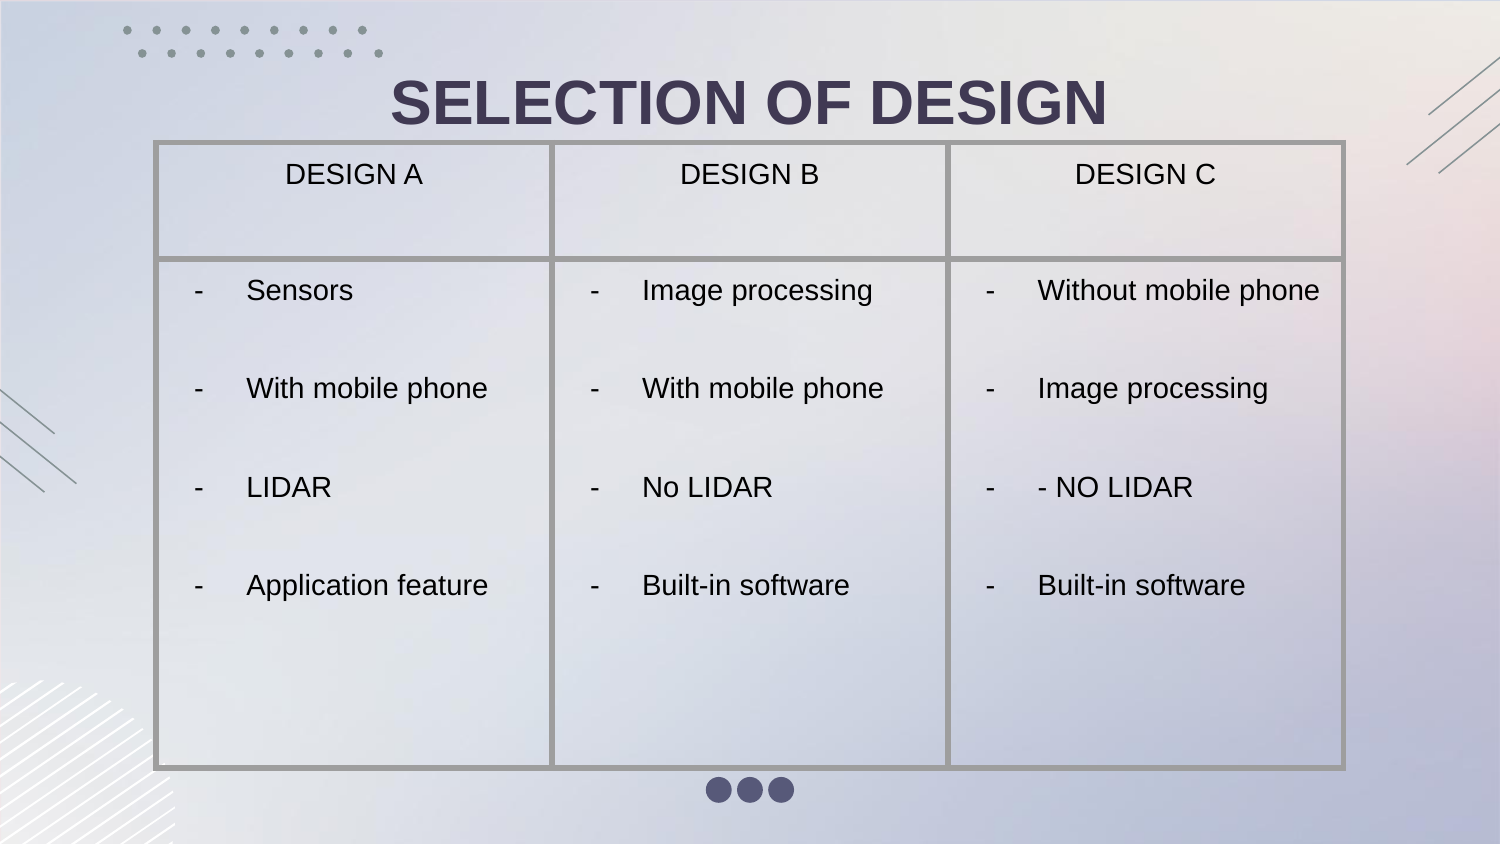

# SELECTION OF DESIGN
| DESIGN A | DESIGN B | DESIGN C |
| --- | --- | --- |
| Sensors With mobile phone LIDAR Application feature | Image processing With mobile phone No LIDAR Built-in software | Without mobile phone Image processing - NO LIDAR Built-in software |